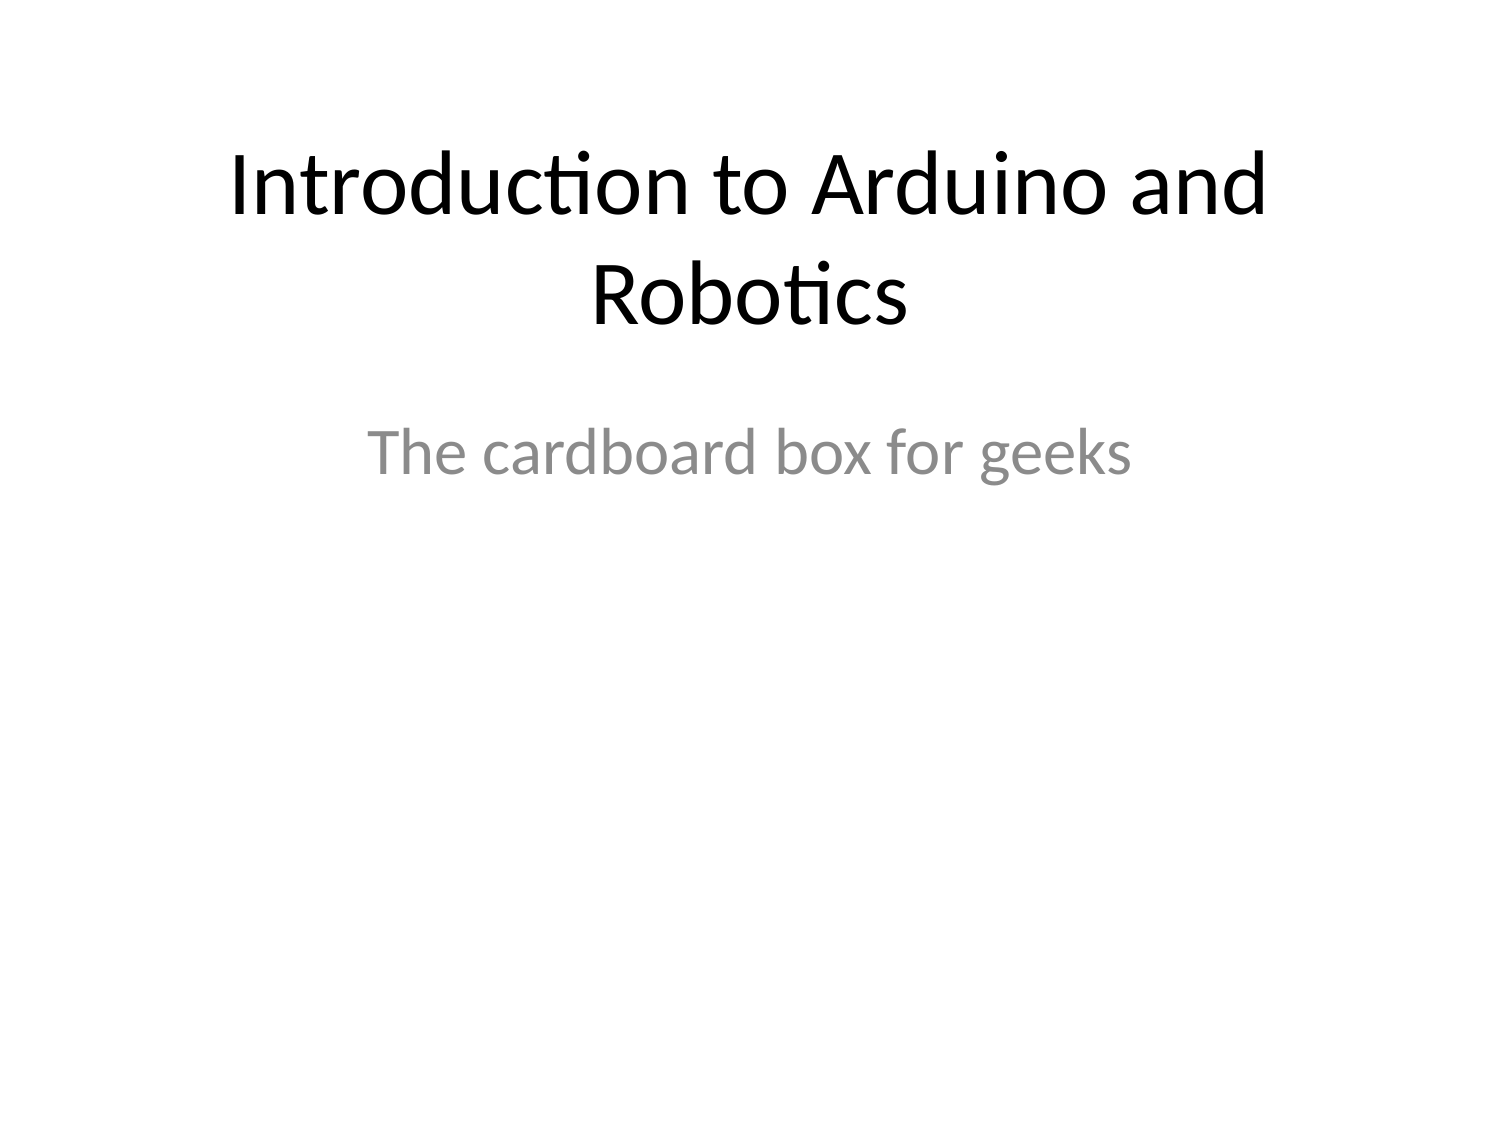

# Introduction to Arduino and Robotics
The cardboard box for geeks